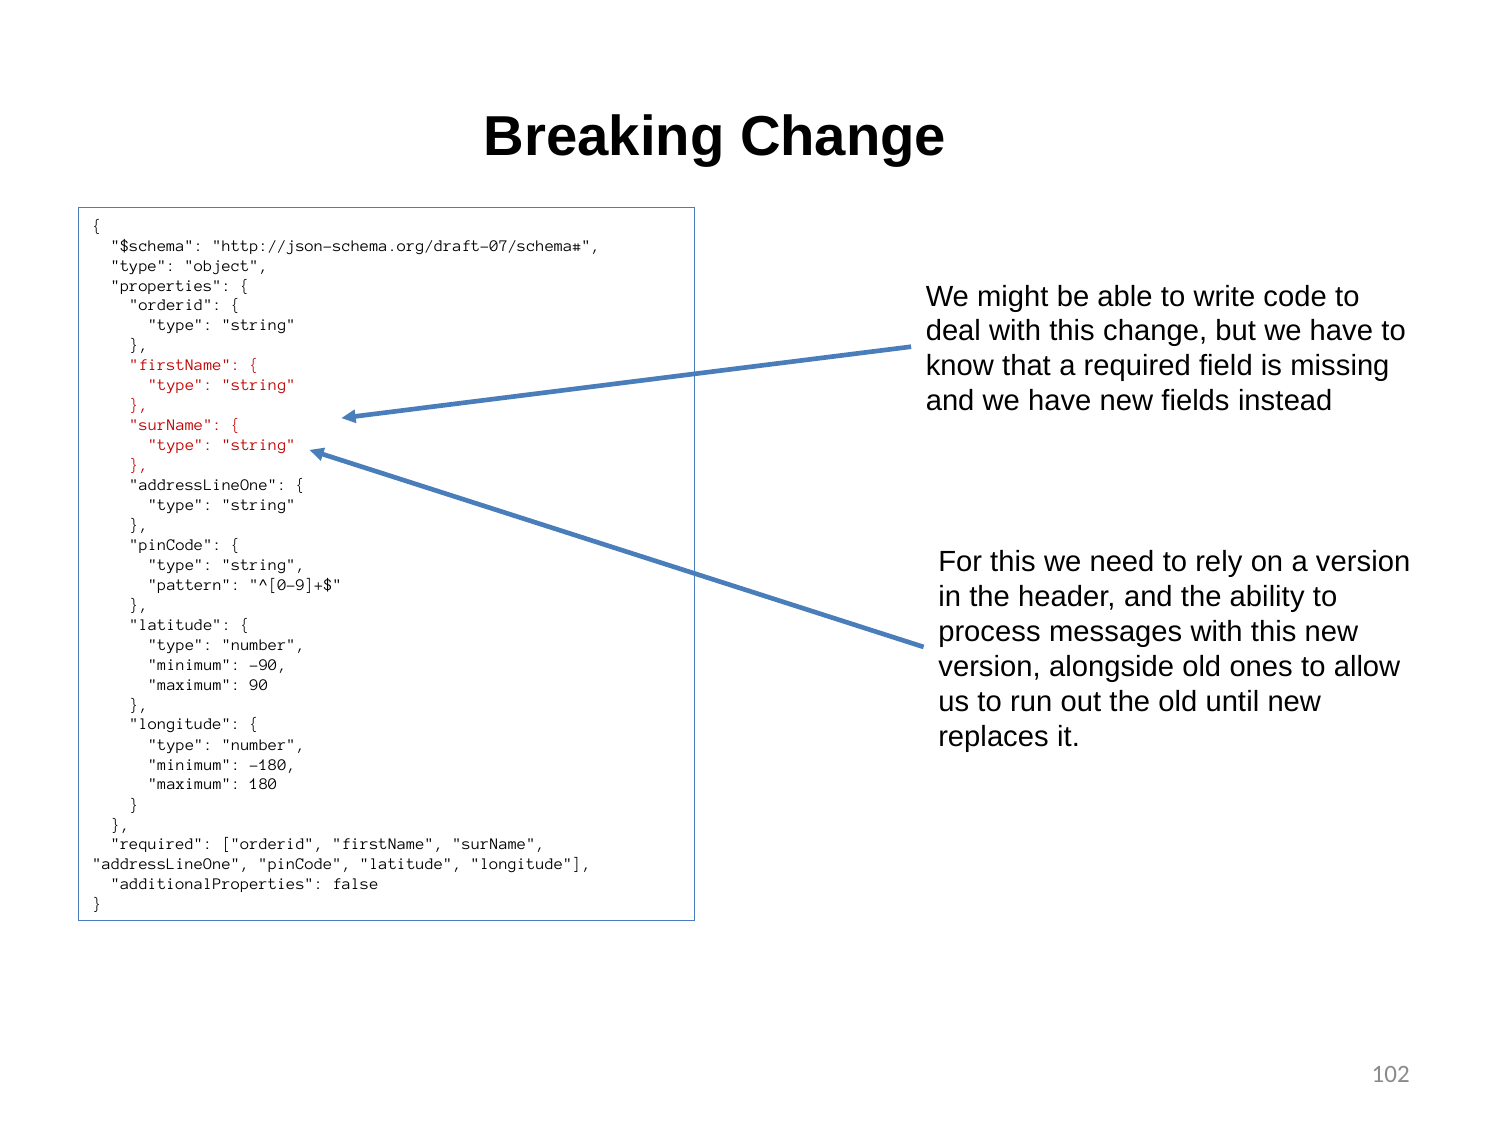

Breaking Change
{
  "$schema": "http://json-schema.org/draft-07/schema#",
  "type": "object",
  "properties": {
    "orderid": {
      "type": "string"
    },
    "firstName": {
      "type": "string"
    },
    "surName": {
      "type": "string"
    },
    "addressLineOne": {
      "type": "string"
    },
    "pinCode": {
      "type": "string",
      "pattern": "^[0-9]+$"
    },
    "latitude": {
      "type": "number",
      "minimum": -90,
      "maximum": 90
    },
    "longitude": {
      "type": "number",
      "minimum": -180,
      "maximum": 180
    }
  },
  "required": ["orderid", "firstName", "surName", "addressLineOne", "pinCode", "latitude", "longitude"],
  "additionalProperties": false
}
We might be able to write code to deal with this change, but we have to know that a required field is missing and we have new fields instead
For this we need to rely on a version in the header, and the ability to process messages with this new version, alongside old ones to allow us to run out the old until new replaces it.
102